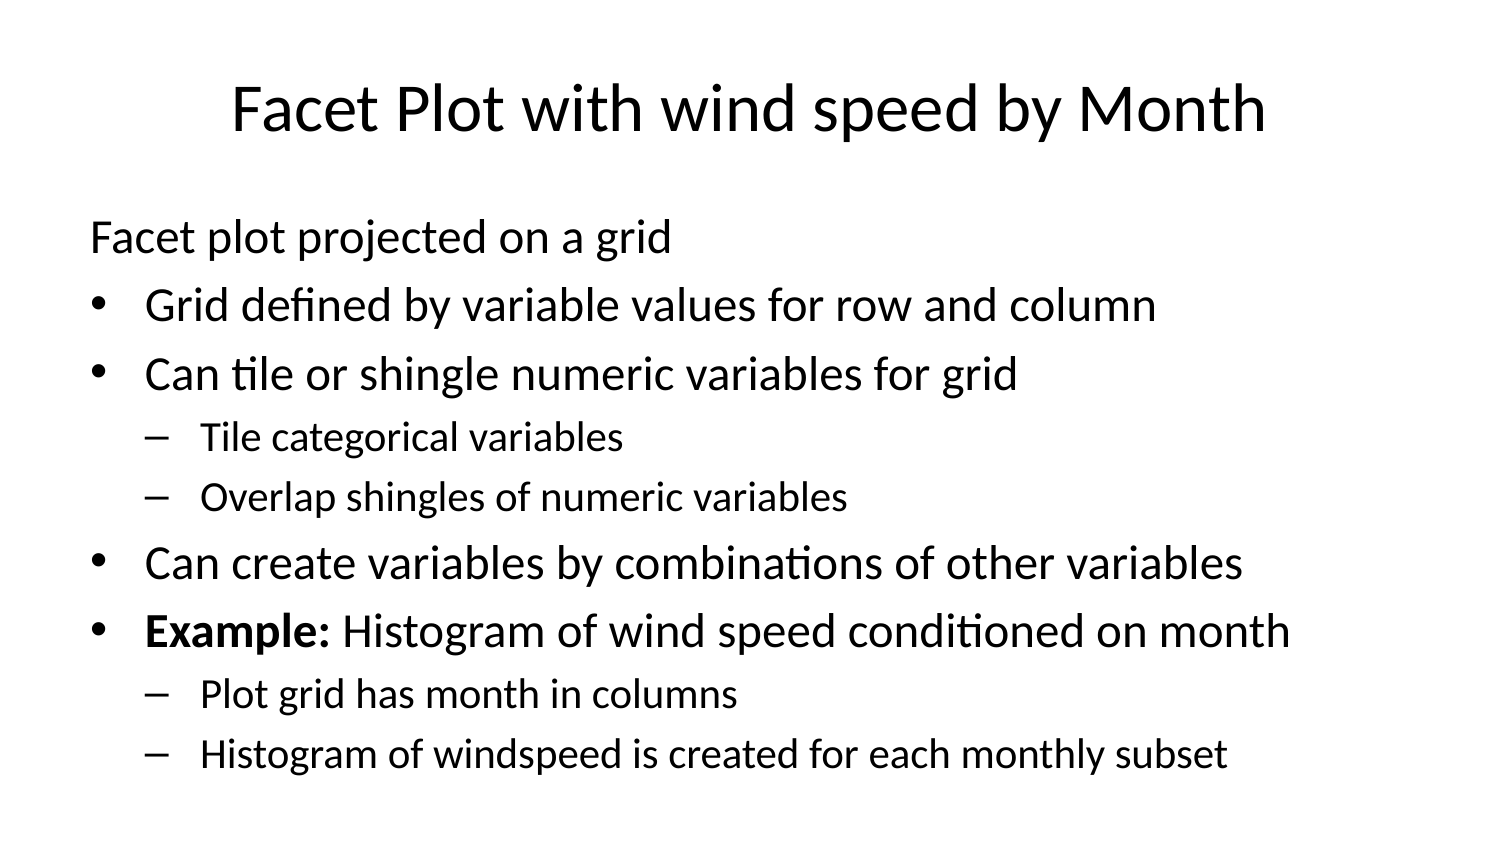

# Facet Plot with wind speed by Month
Facet plot projected on a grid
Grid defined by variable values for row and column
Can tile or shingle numeric variables for grid
Tile categorical variables
Overlap shingles of numeric variables
Can create variables by combinations of other variables
Example: Histogram of wind speed conditioned on month
Plot grid has month in columns
Histogram of windspeed is created for each monthly subset